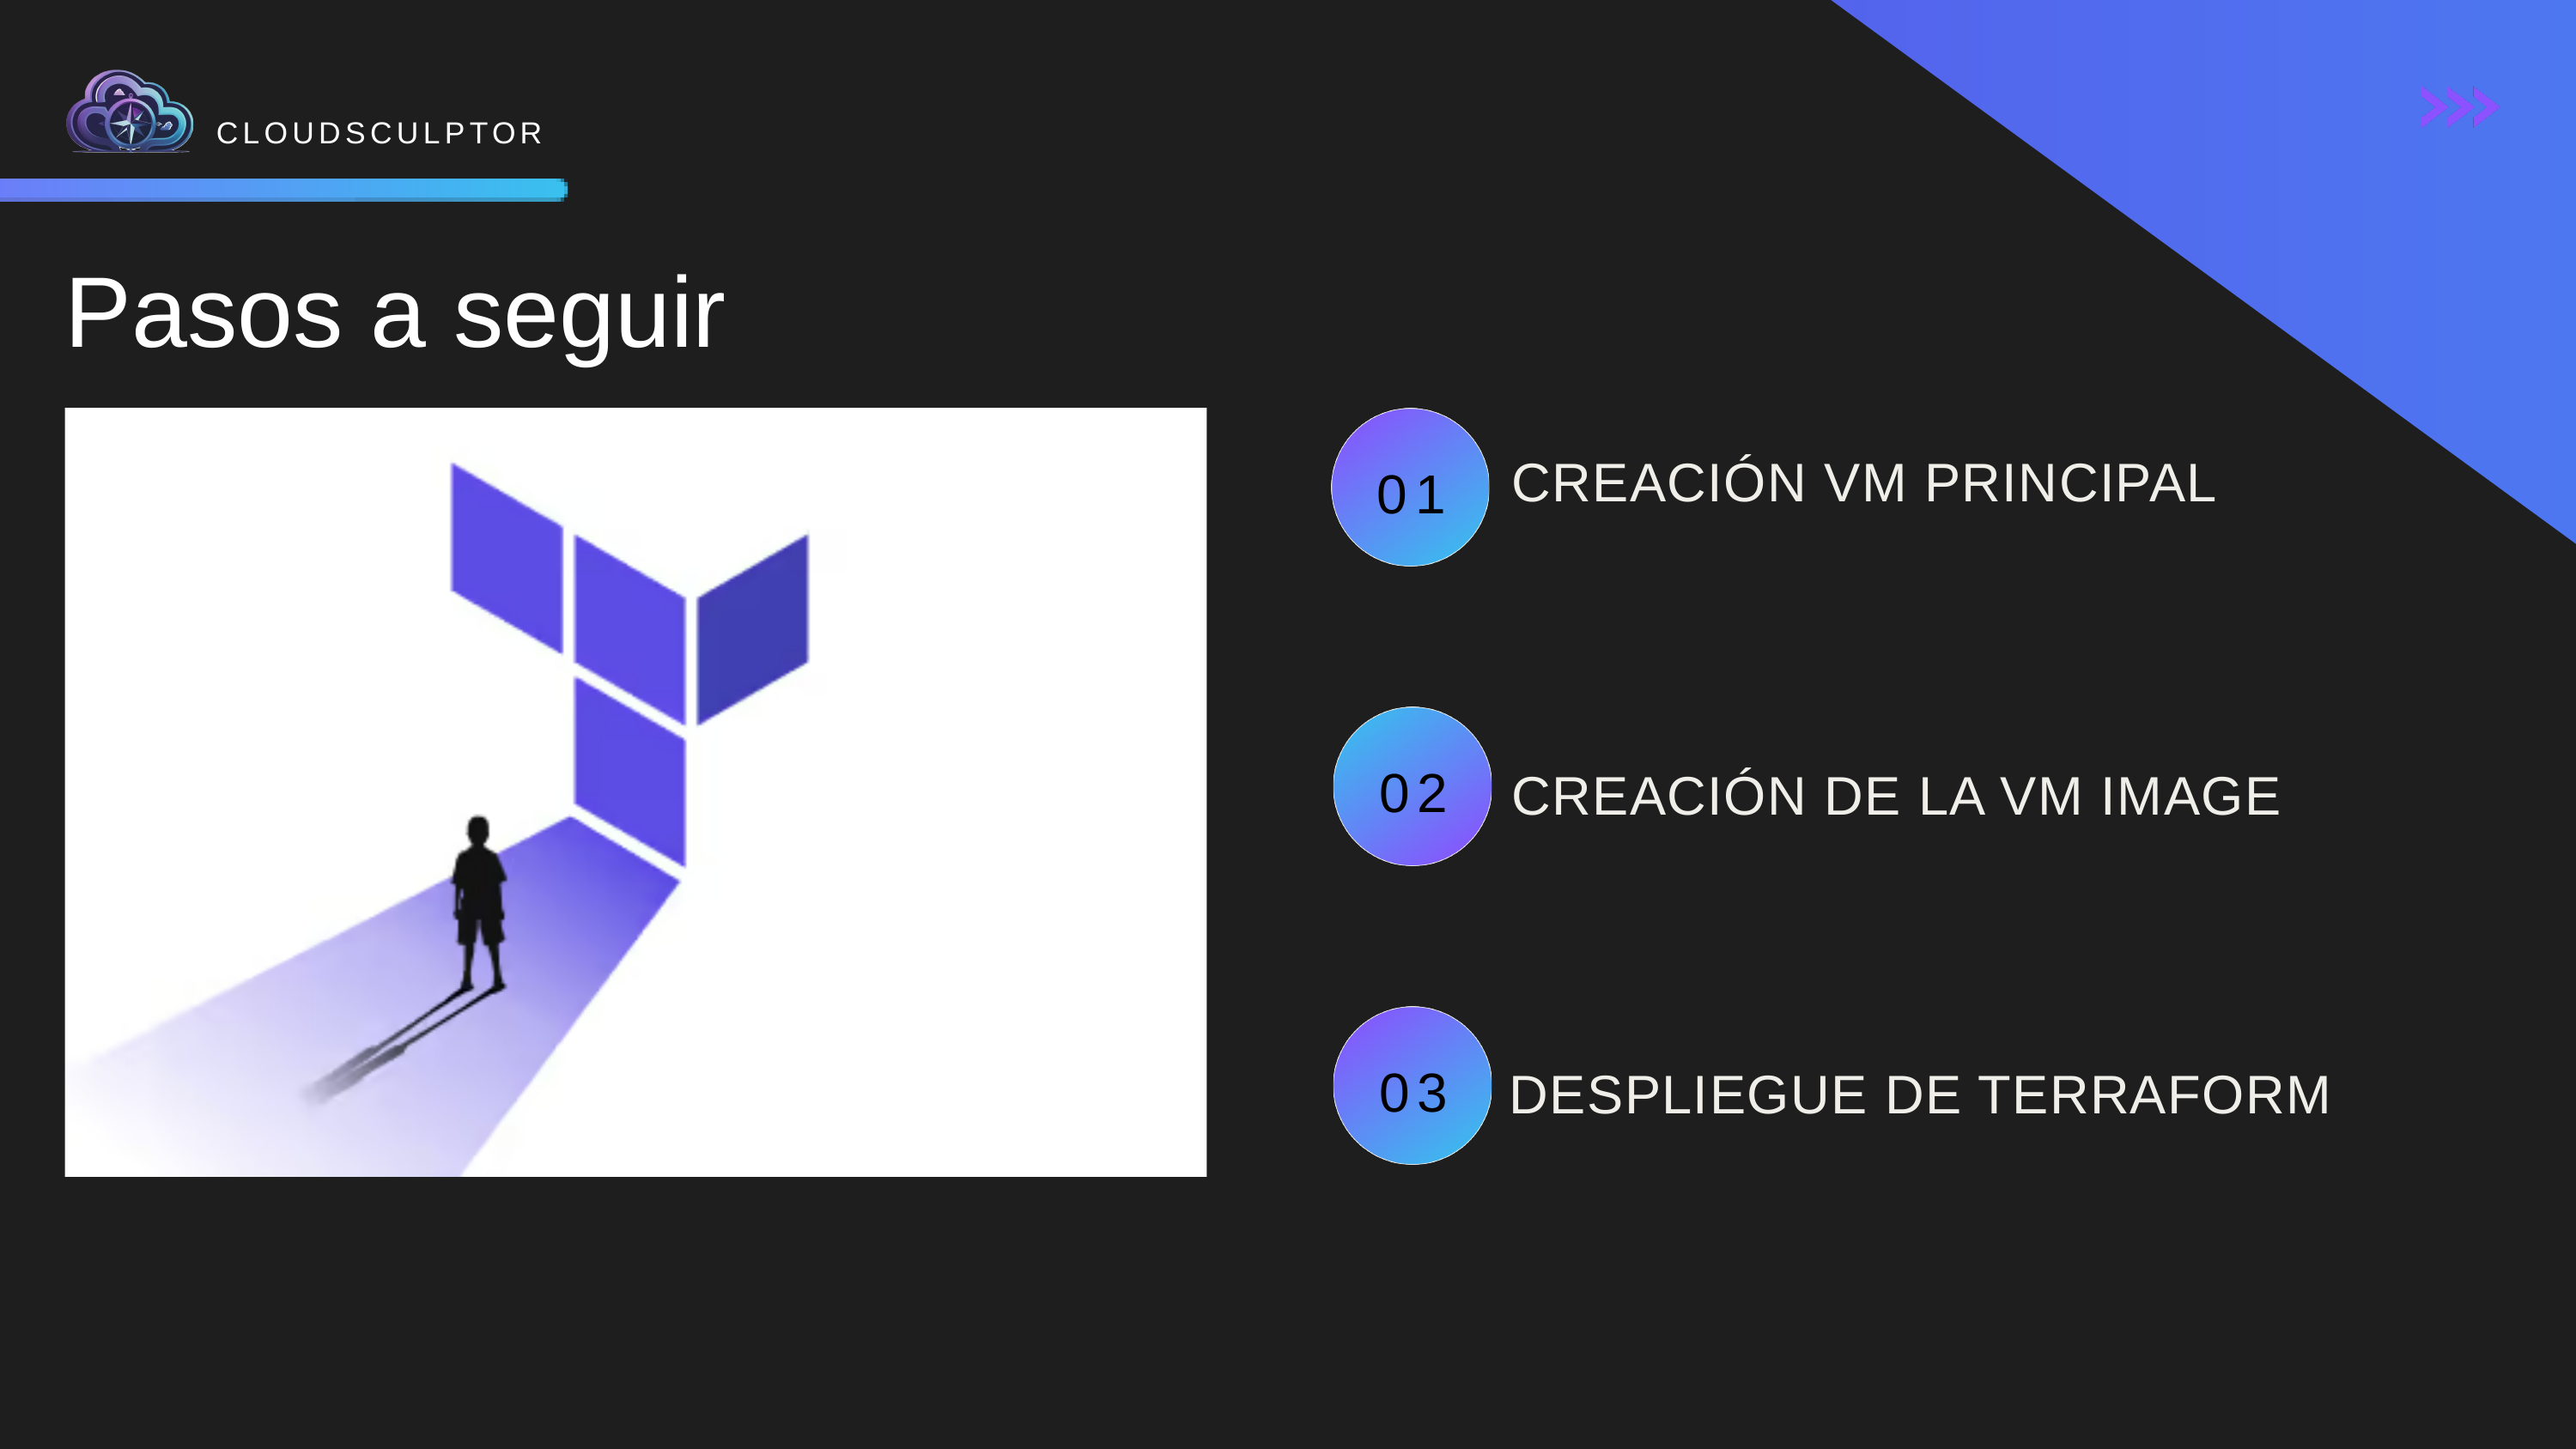

CLOUDSCULPTOR

Pasos a seguir

CREACIÓN VM PRINCIPAL
01

CREACIÓN DE LA VM IMAGE
02

DESPLIEGUE DE TERRAFORM
03